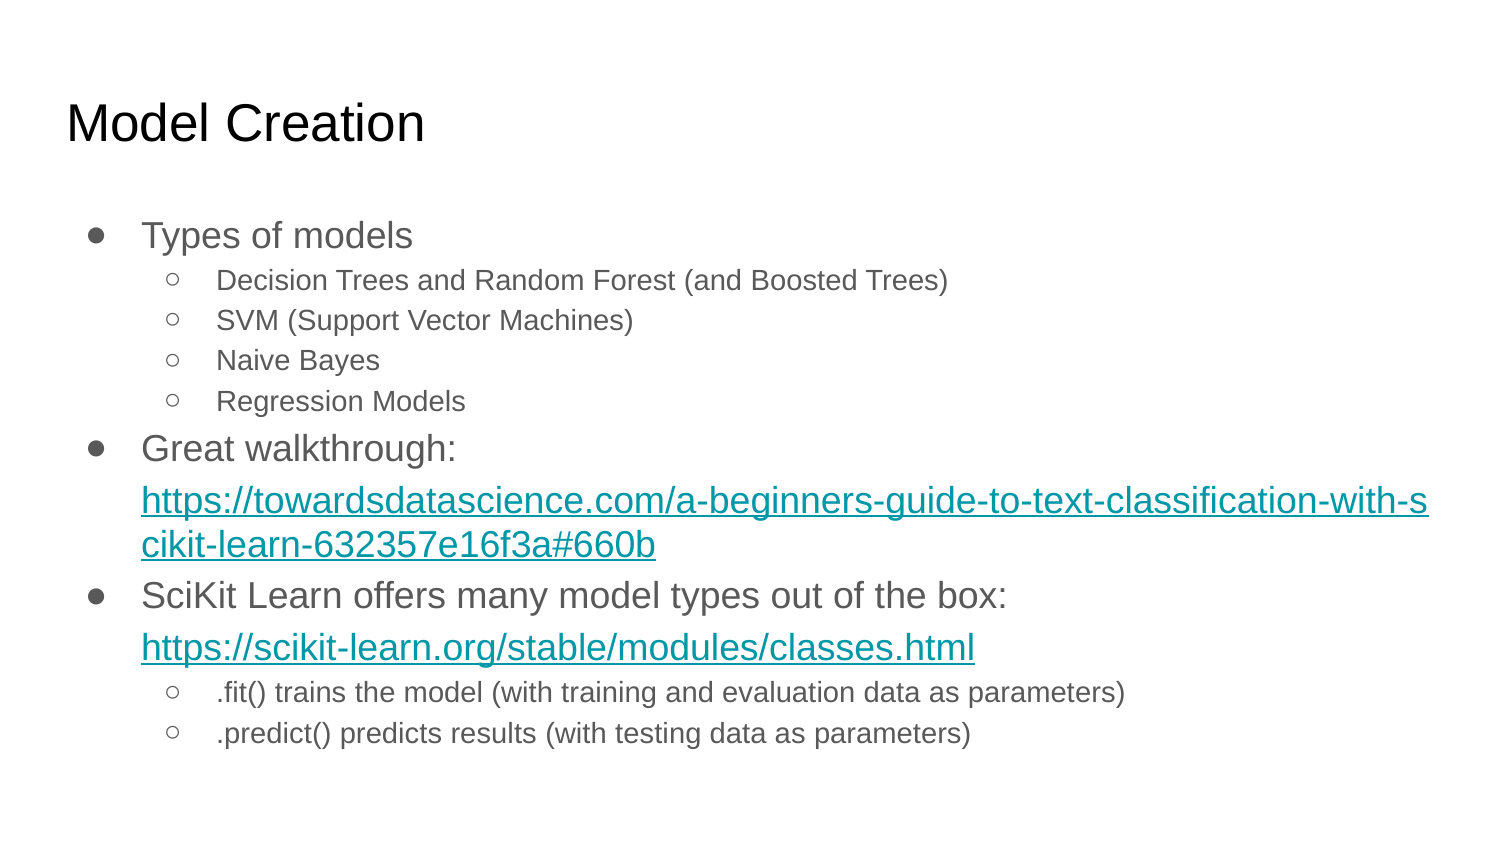

# Model Creation
Types of models
Decision Trees and Random Forest (and Boosted Trees)
SVM (Support Vector Machines)
Naive Bayes
Regression Models
Great walkthrough: https://towardsdatascience.com/a-beginners-guide-to-text-classification-with-scikit-learn-632357e16f3a#660b
SciKit Learn offers many model types out of the box: https://scikit-learn.org/stable/modules/classes.html
.fit() trains the model (with training and evaluation data as parameters)
.predict() predicts results (with testing data as parameters)